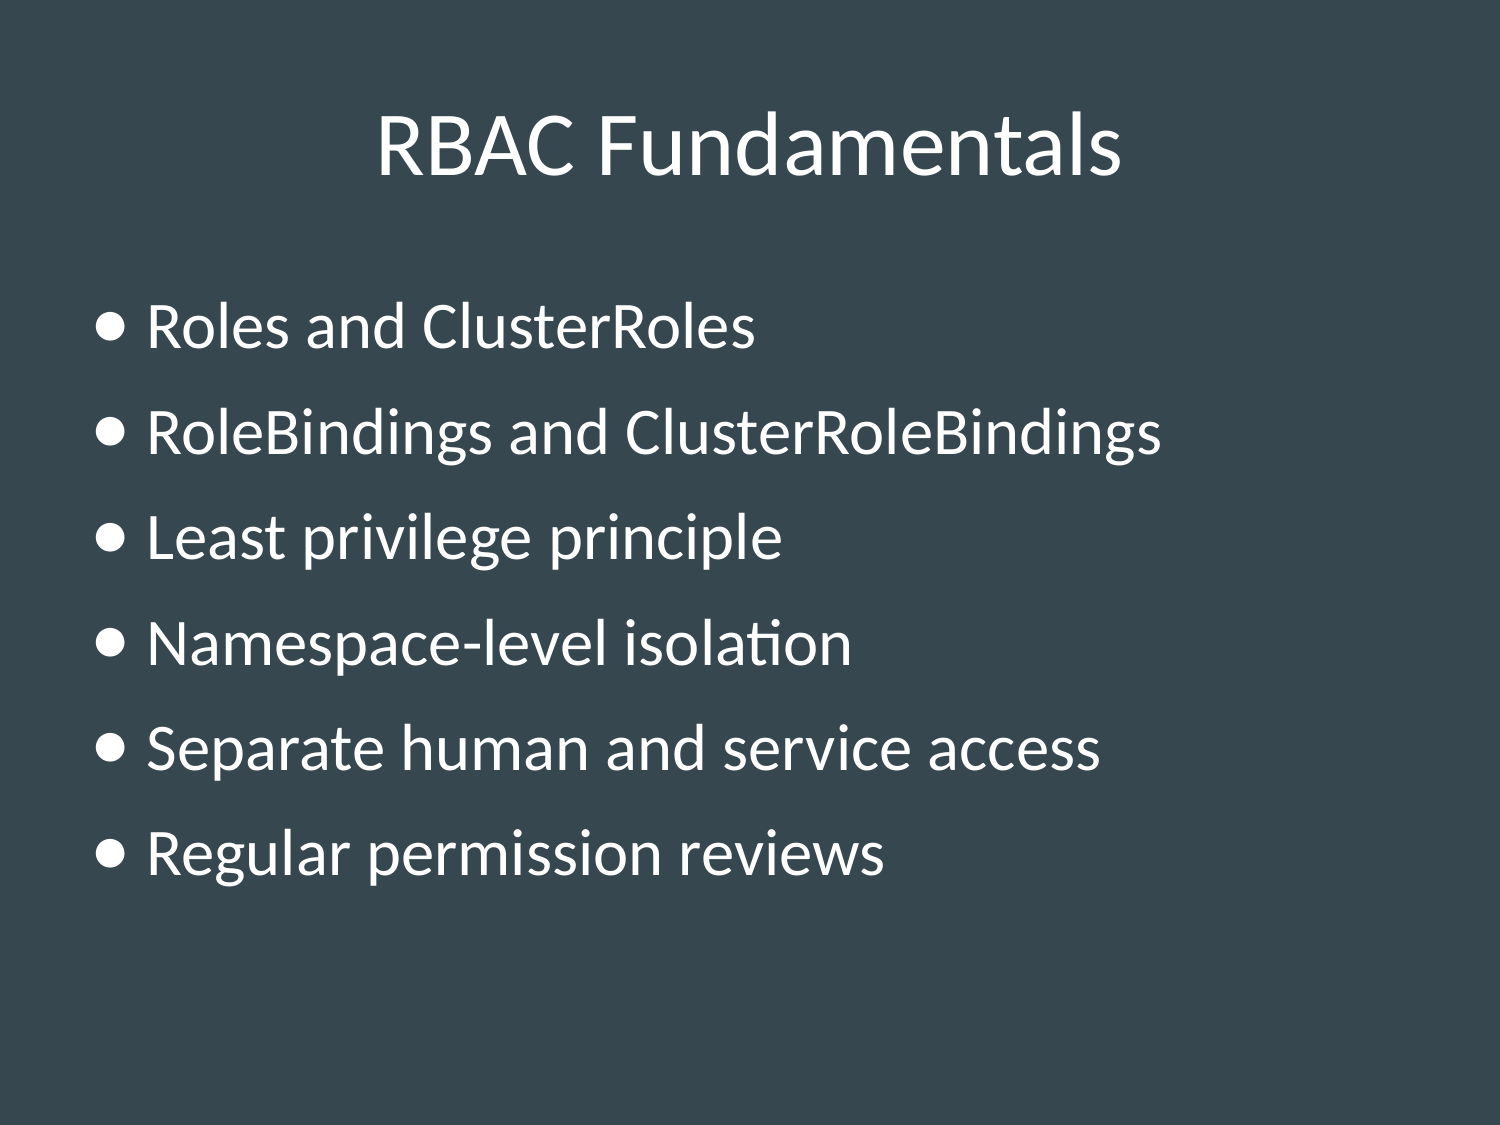

# RBAC Fundamentals
Roles and ClusterRoles
RoleBindings and ClusterRoleBindings
Least privilege principle
Namespace-level isolation
Separate human and service access
Regular permission reviews